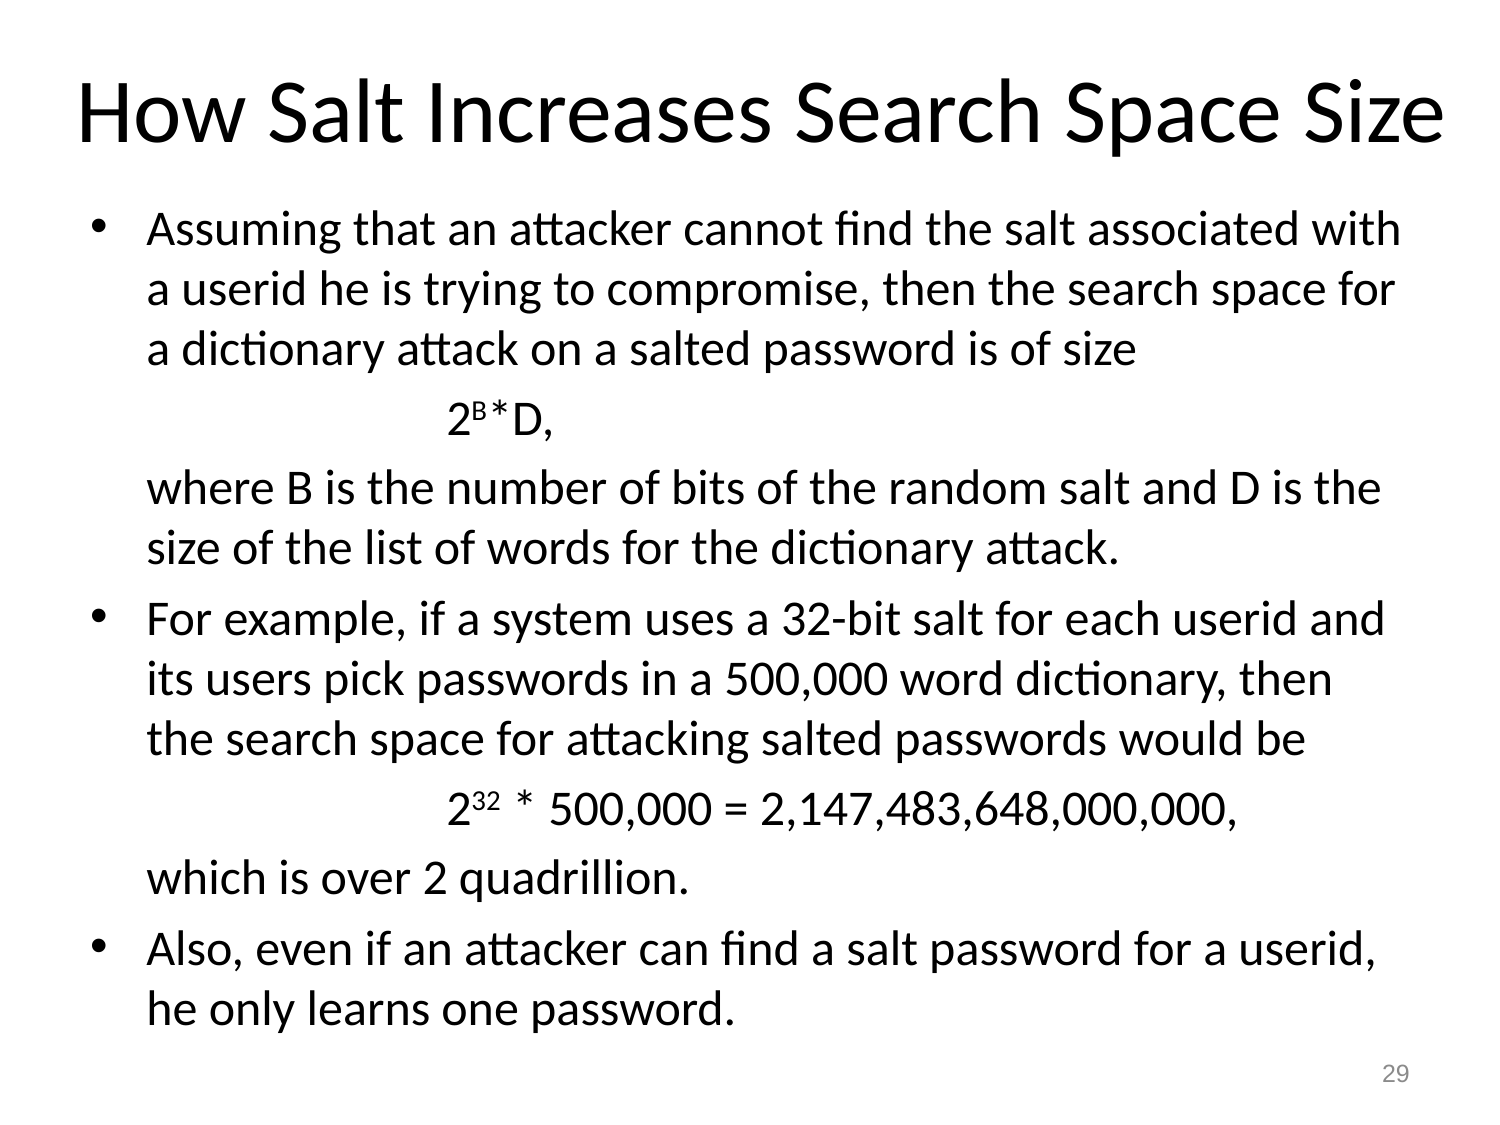

# How Salt Increases Search Space Size
Assuming that an attacker cannot find the salt associated with a userid he is trying to compromise, then the search space for a dictionary attack on a salted password is of size
			2B*D,
	where B is the number of bits of the random salt and D is the size of the list of words for the dictionary attack.
For example, if a system uses a 32-bit salt for each userid and its users pick passwords in a 500,000 word dictionary, then the search space for attacking salted passwords would be
			232 * 500,000 = 2,147,483,648,000,000,
	which is over 2 quadrillion.
Also, even if an attacker can find a salt password for a userid, he only learns one password.
29